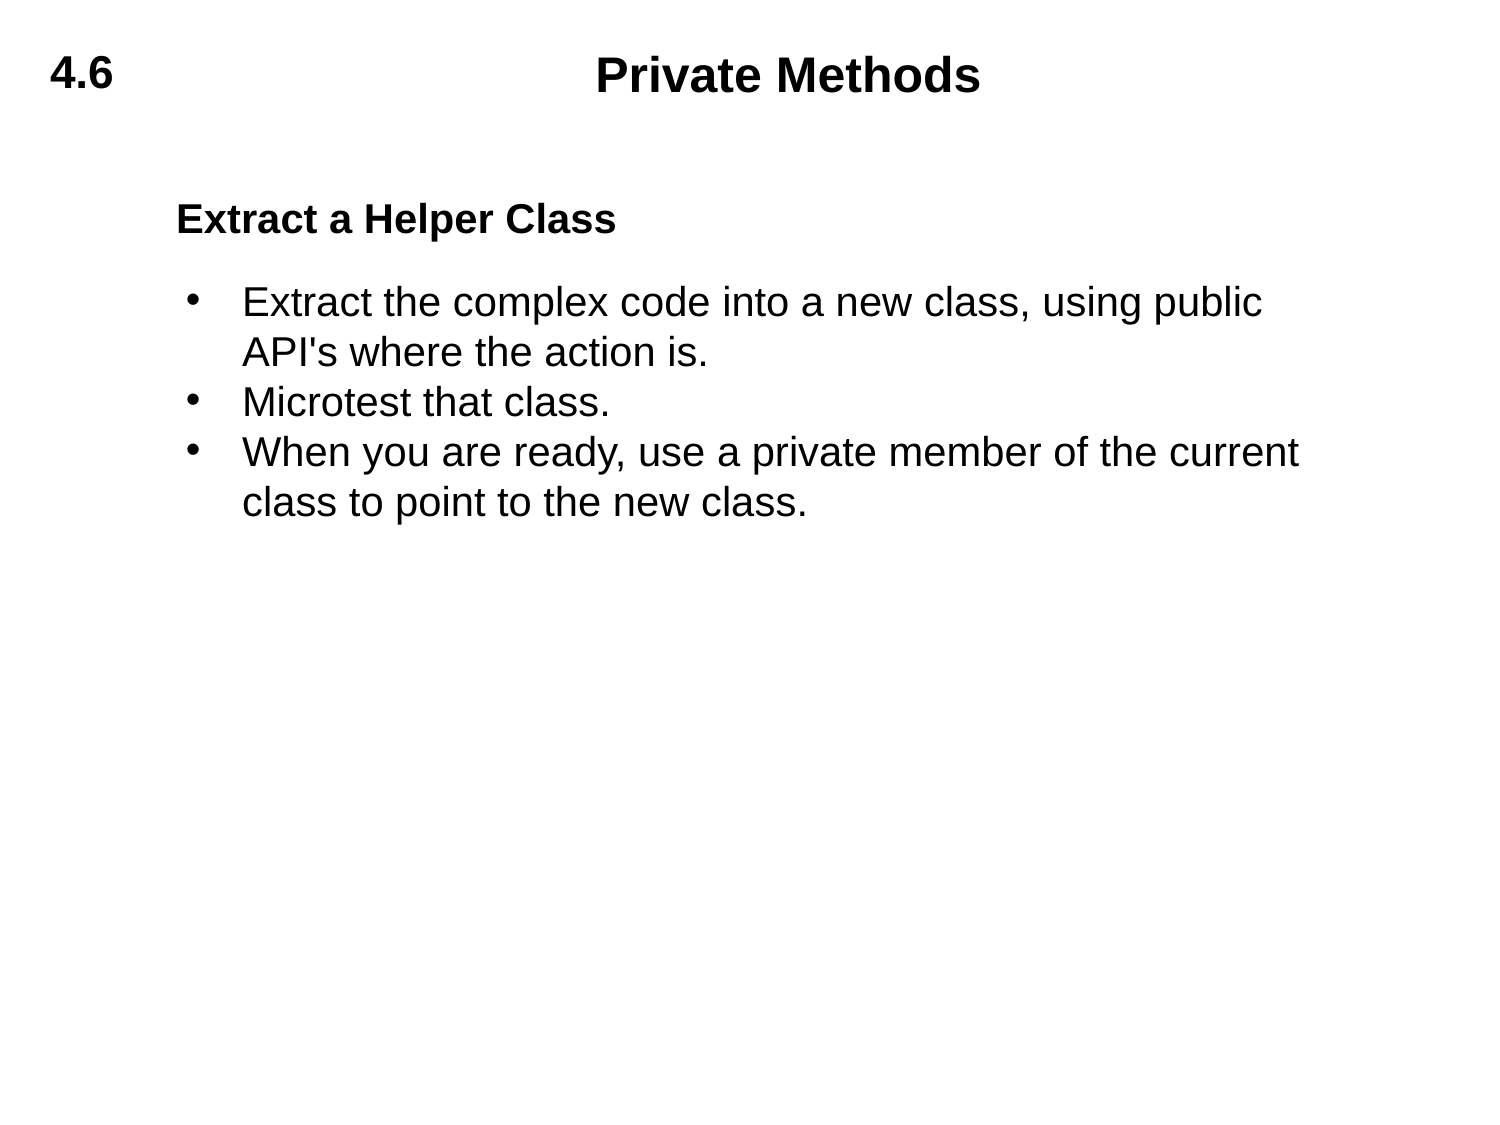

4.6
# Private Methods

Extract a Helper Class
Extract the complex code into a new class, using public
API's where the action is.
Microtest that class.
When you are ready, use a private member of the current
class to point to the new class.